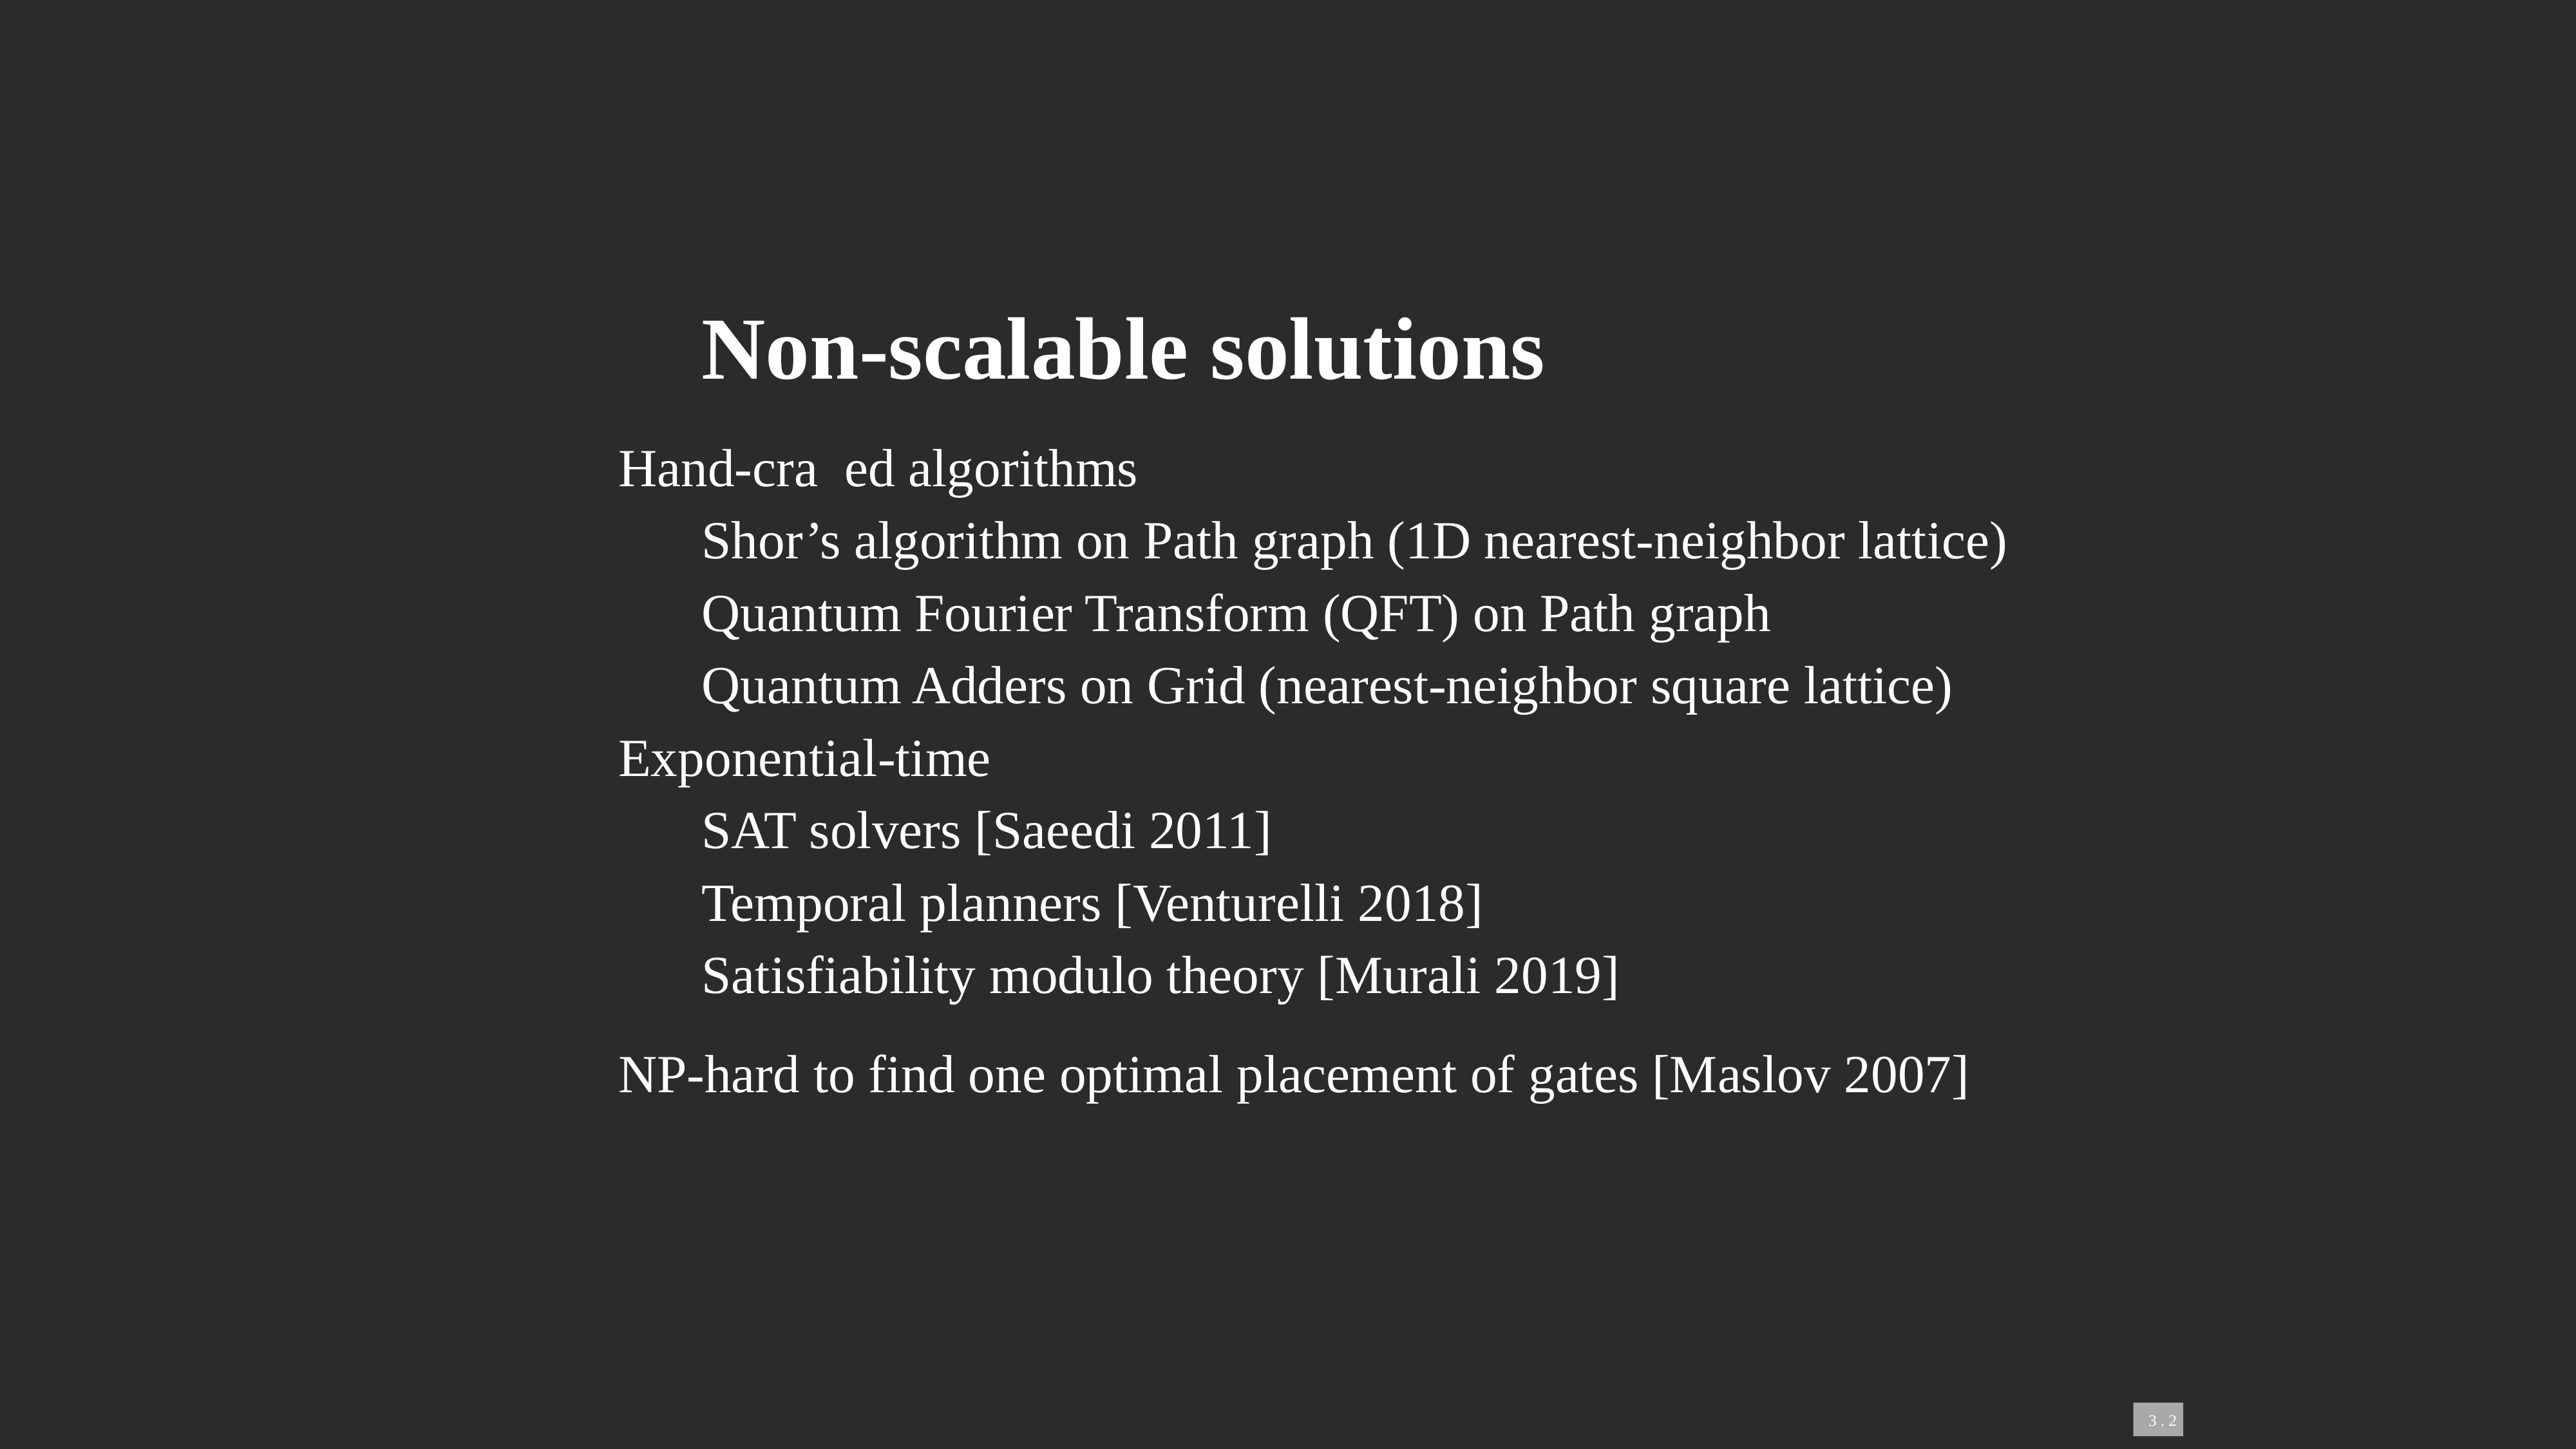

Non-scalable solutions

 Hand-cra  ed algorithms

	Shor’s algorithm on Path graph (1D nearest-neighbor lattice)

	Quantum Fourier Transform (QFT) on Path graph

	Quantum Adders on Grid (nearest-neighbor square lattice)

 Exponential-time

	SAT solvers [Saeedi 2011]

	Temporal planners [Venturelli 2018]

	Satisfiability modulo theory [Murali 2019]

 NP-hard to find one optimal placement of gates [Maslov 2007]

 3 . 2